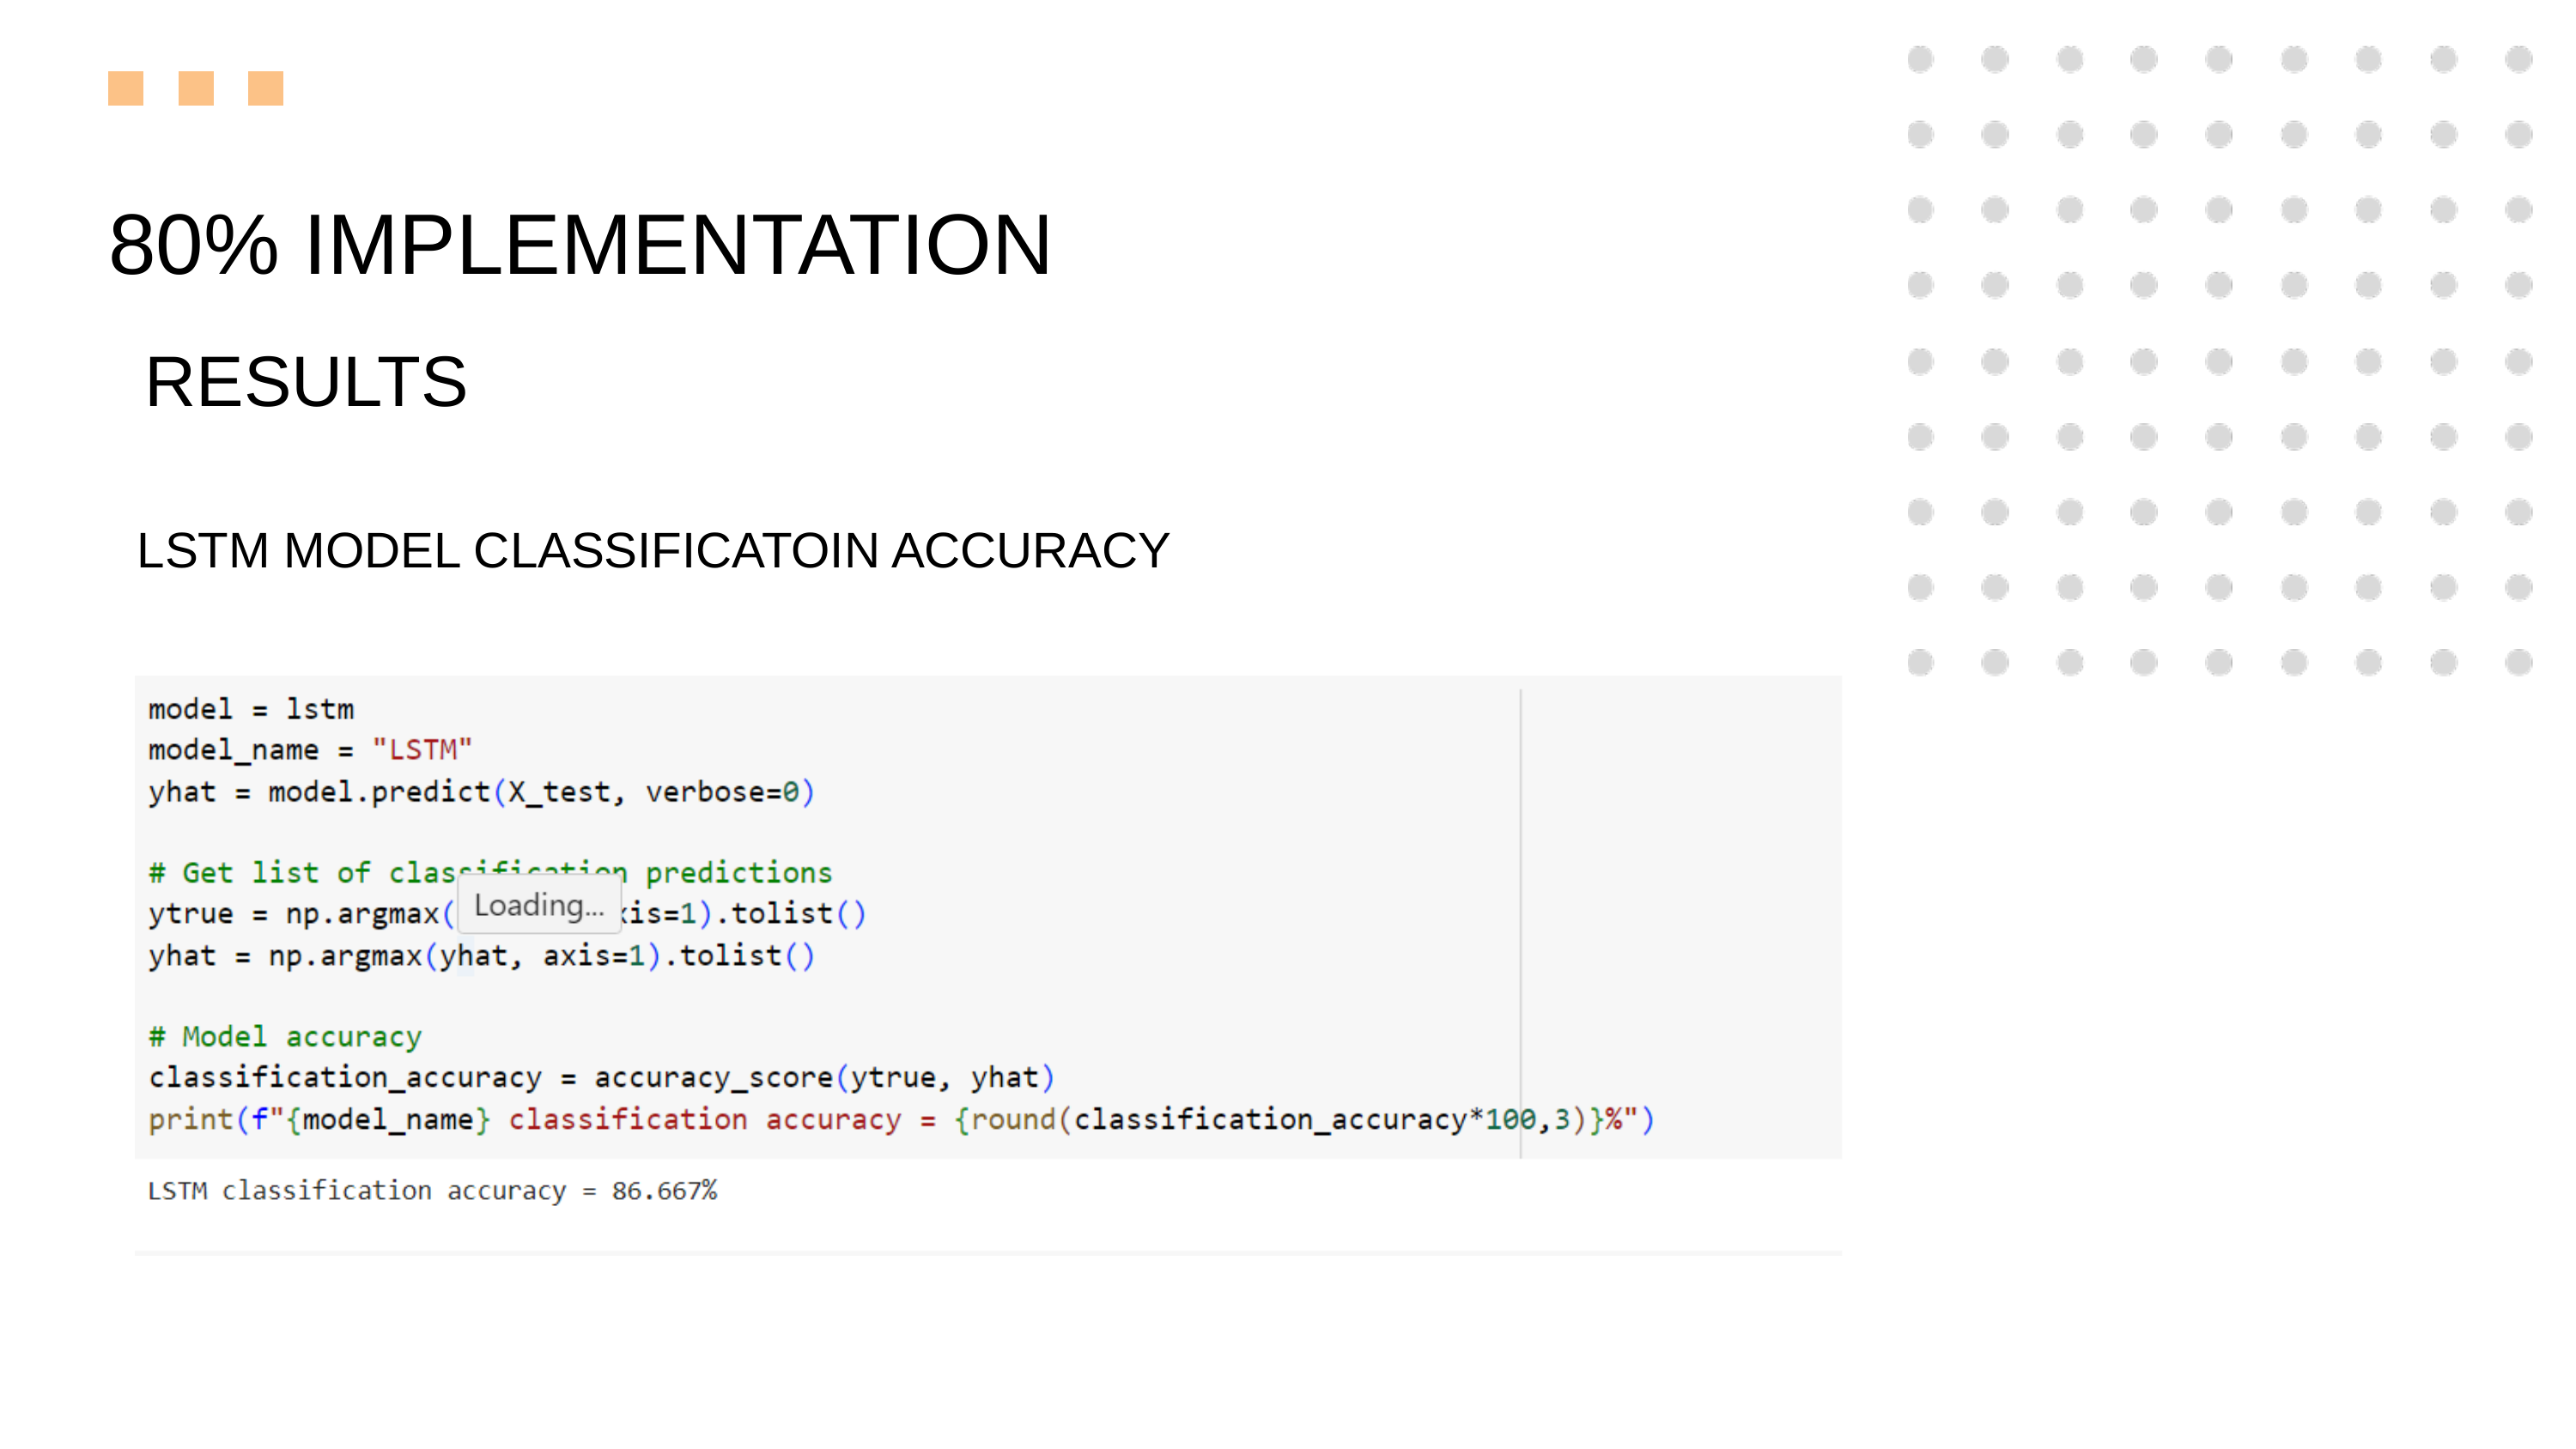

80% IMPLEMENTATION
RESULTS
LSTM MODEL CLASSIFICATOIN ACCURACY